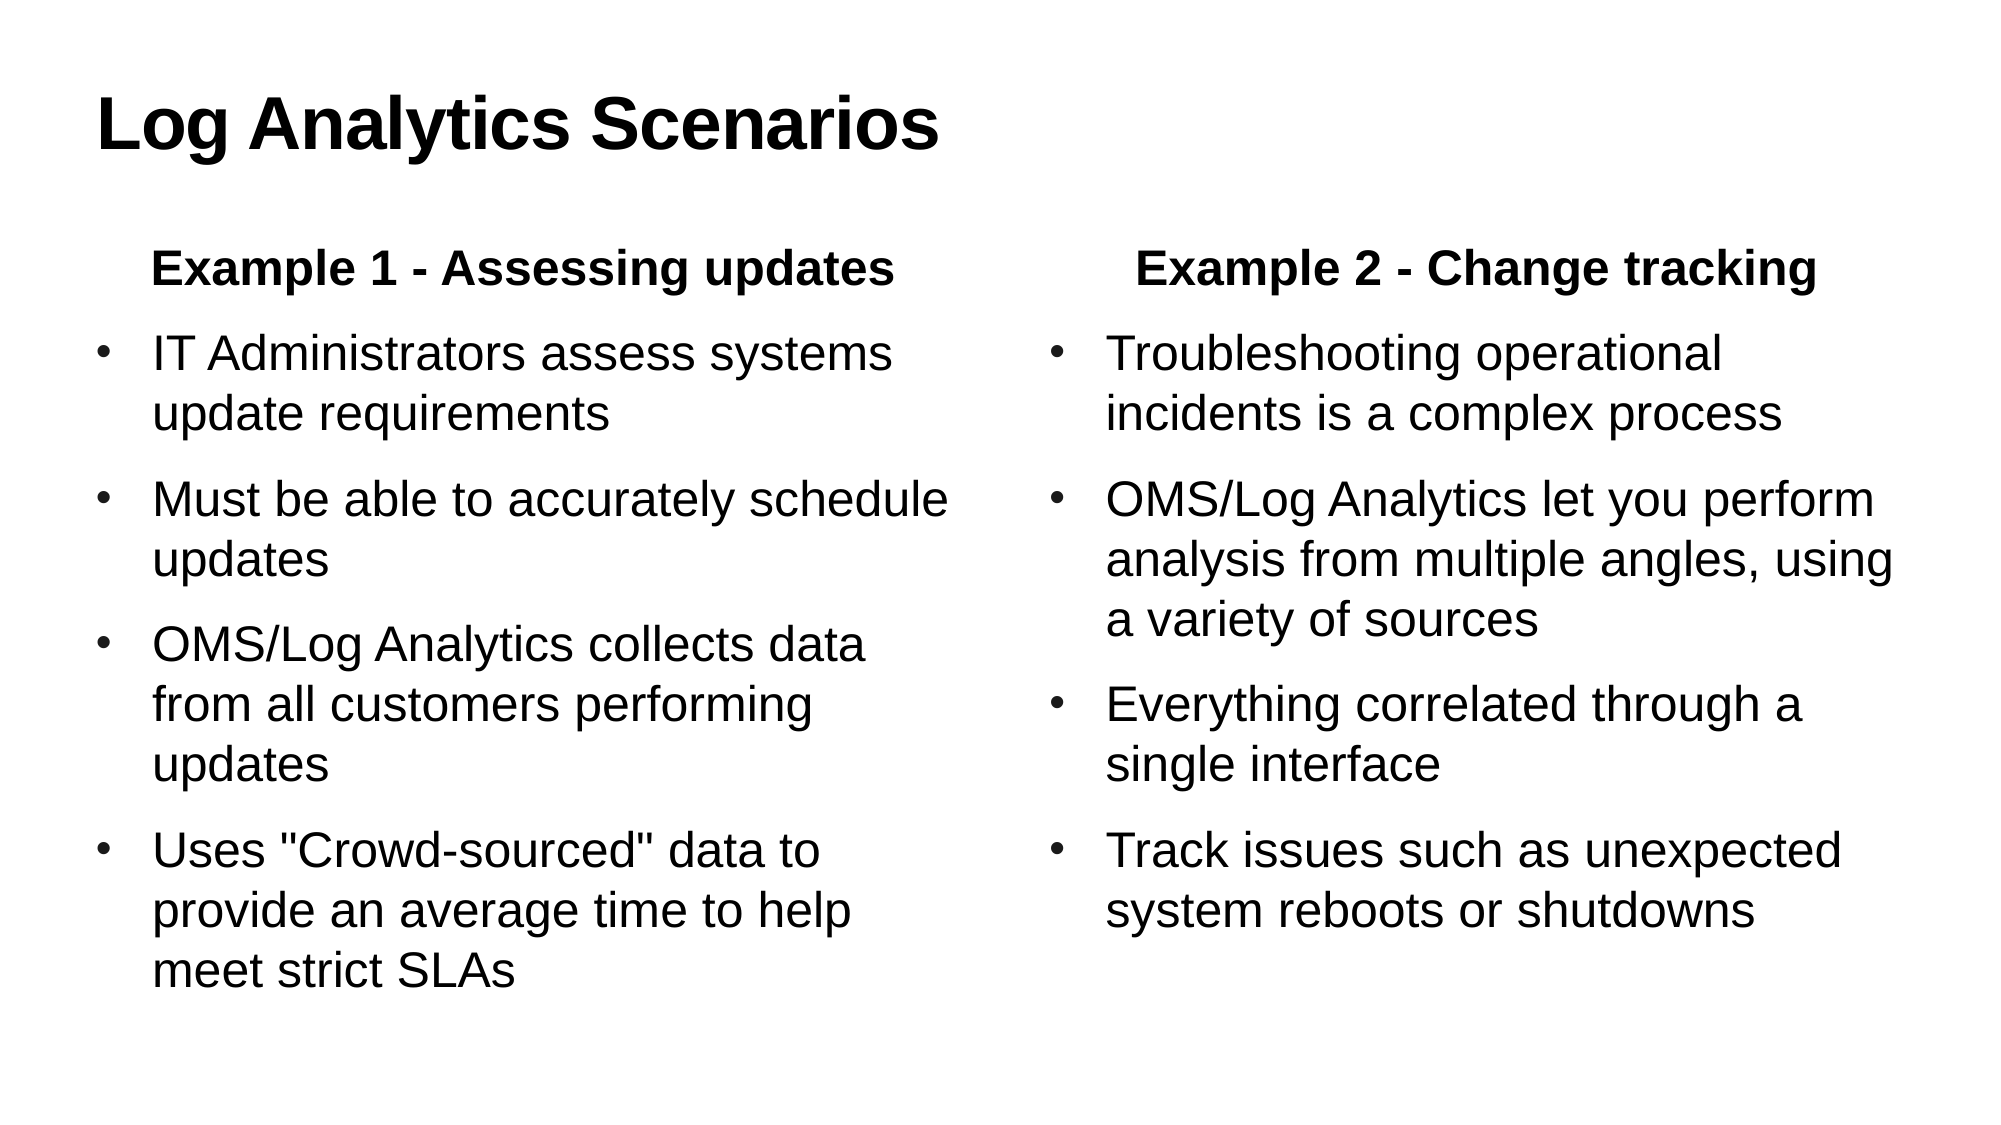

# Log Analytics Scenarios
Example 1 - Assessing updates
IT Administrators assess systems update requirements
Must be able to accurately schedule updates
OMS/Log Analytics collects data from all customers performing updates
Uses "Crowd-sourced" data to provide an average time to help meet strict SLAs
Example 2 - Change tracking
Troubleshooting operational incidents is a complex process
OMS/Log Analytics let you perform analysis from multiple angles, using a variety of sources
Everything correlated through a single interface
Track issues such as unexpected system reboots or shutdowns